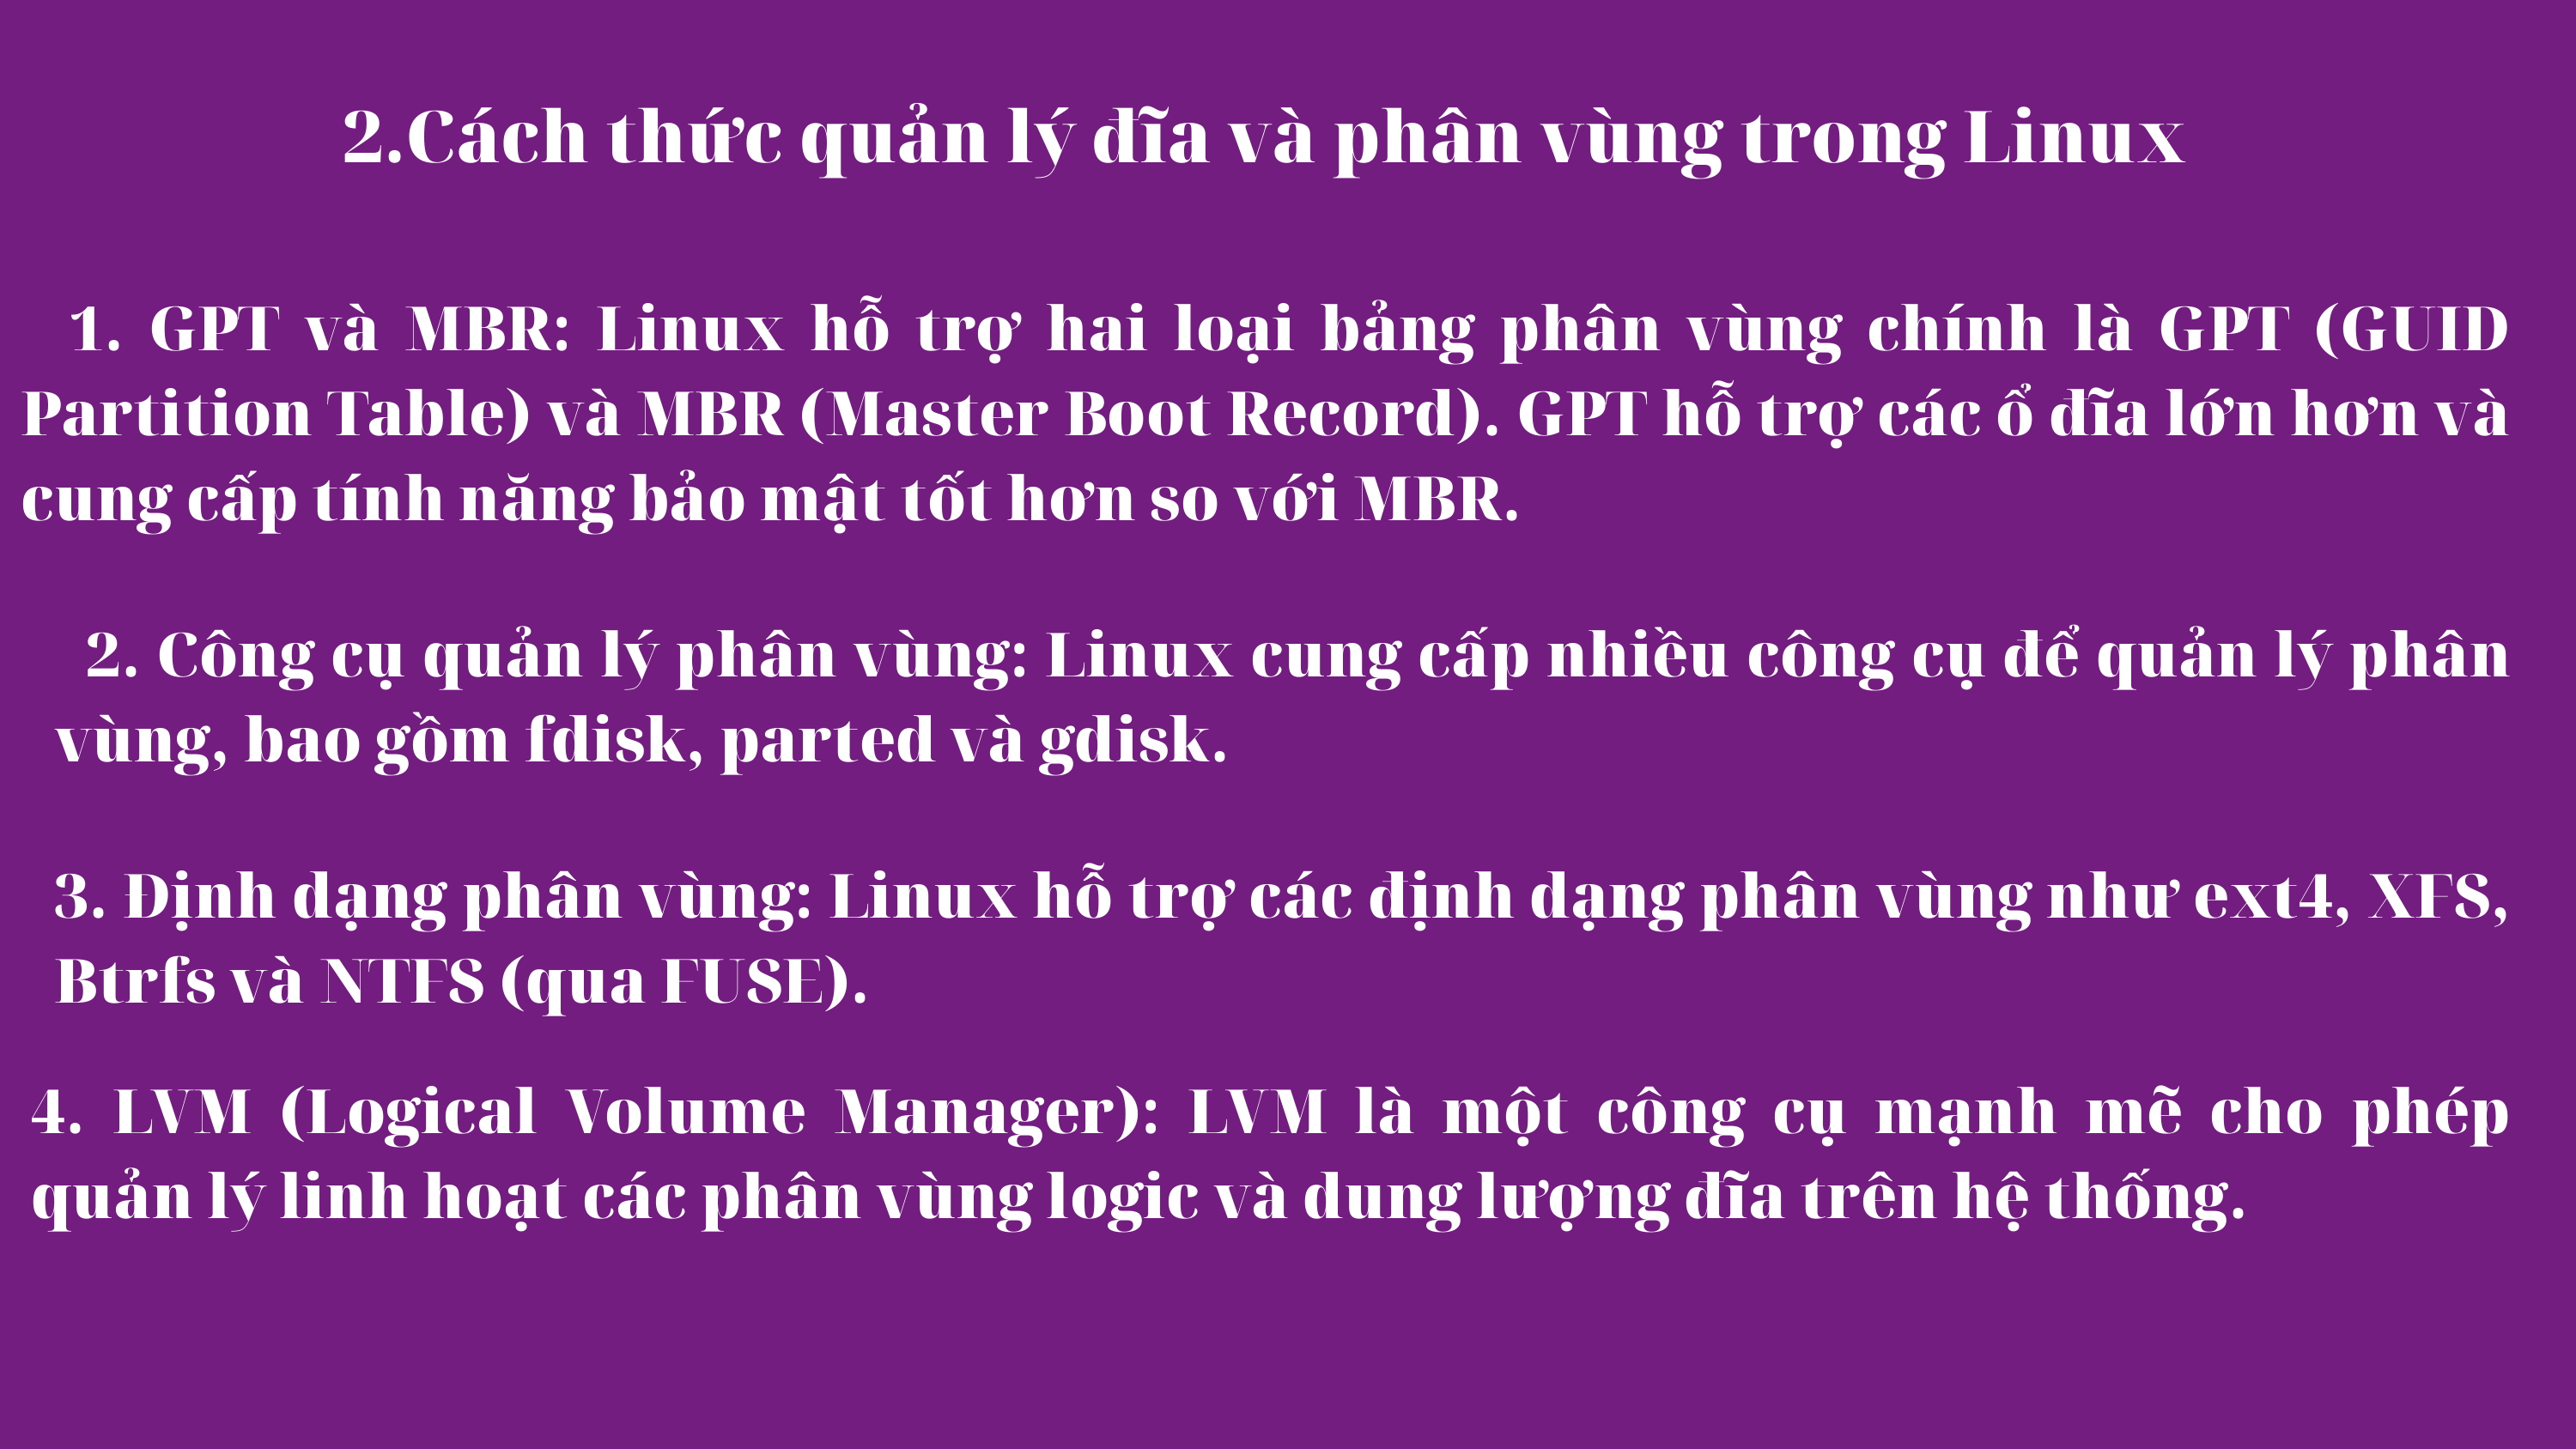

2.Cách thức quản lý đĩa và phân vùng trong Linux
  1. GPT và MBR: Linux hỗ trợ hai loại bảng phân vùng chính là GPT (GUID Partition Table) và MBR (Master Boot Record). GPT hỗ trợ các ổ đĩa lớn hơn và cung cấp tính năng bảo mật tốt hơn so với MBR.

  2. Công cụ quản lý phân vùng: Linux cung cấp nhiều công cụ để quản lý phân vùng, bao gồm fdisk, parted và gdisk.

3. Định dạng phân vùng: Linux hỗ trợ các định dạng phân vùng như ext4, XFS, Btrfs và NTFS (qua FUSE).

4. LVM (Logical Volume Manager): LVM là một công cụ mạnh mẽ cho phép quản lý linh hoạt các phân vùng logic và dung lượng đĩa trên hệ thống.